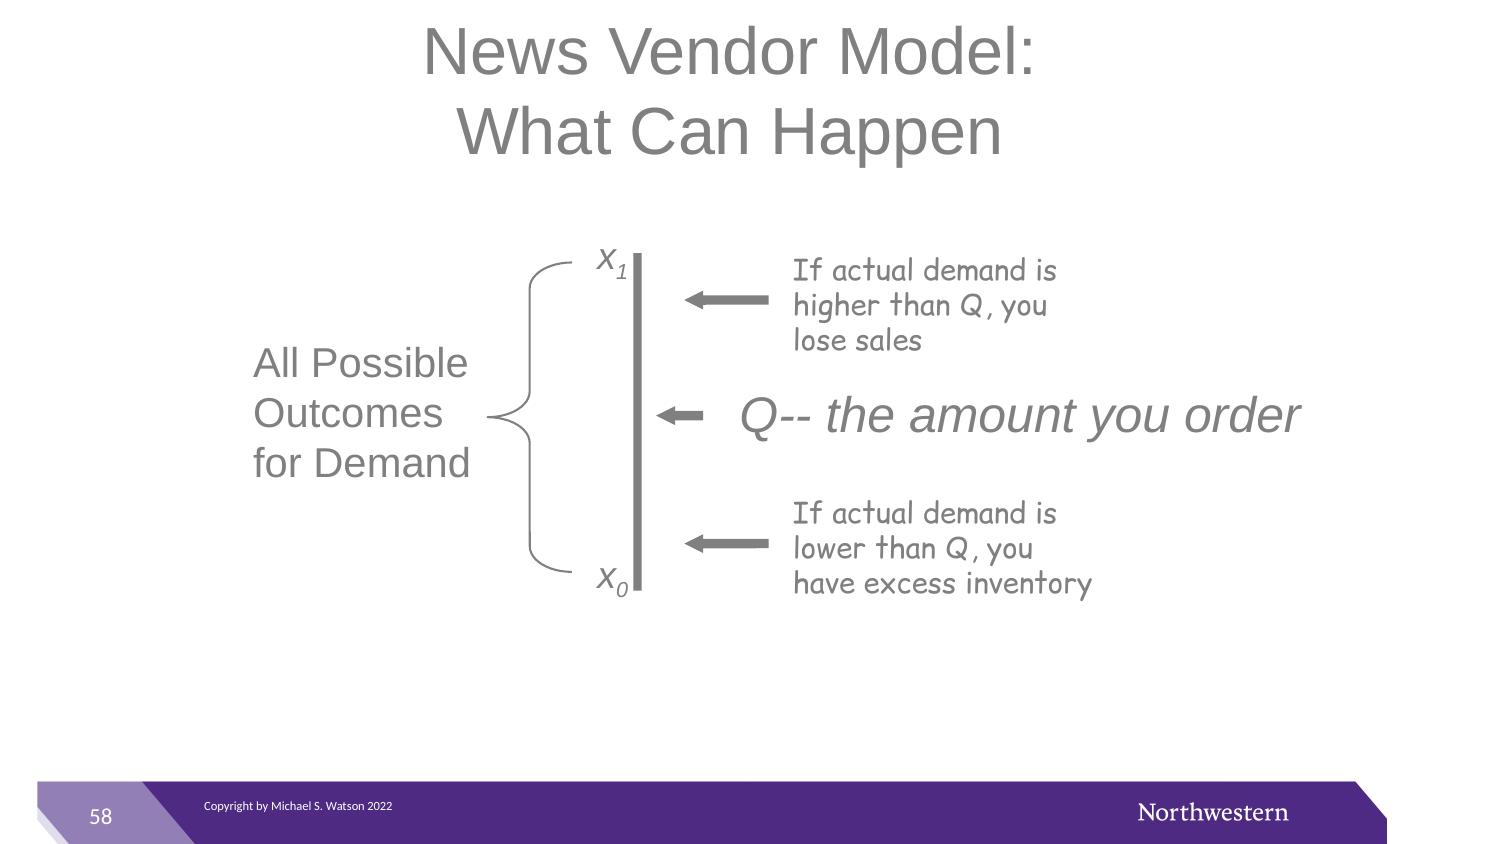

# News Vendor Model: What Can Happen
x1
If actual demand is higher than Q, you lose sales

All Possible
Outcomes
for Demand
Q-- the amount you order

If actual demand is lower than Q, you have excess inventory

x0